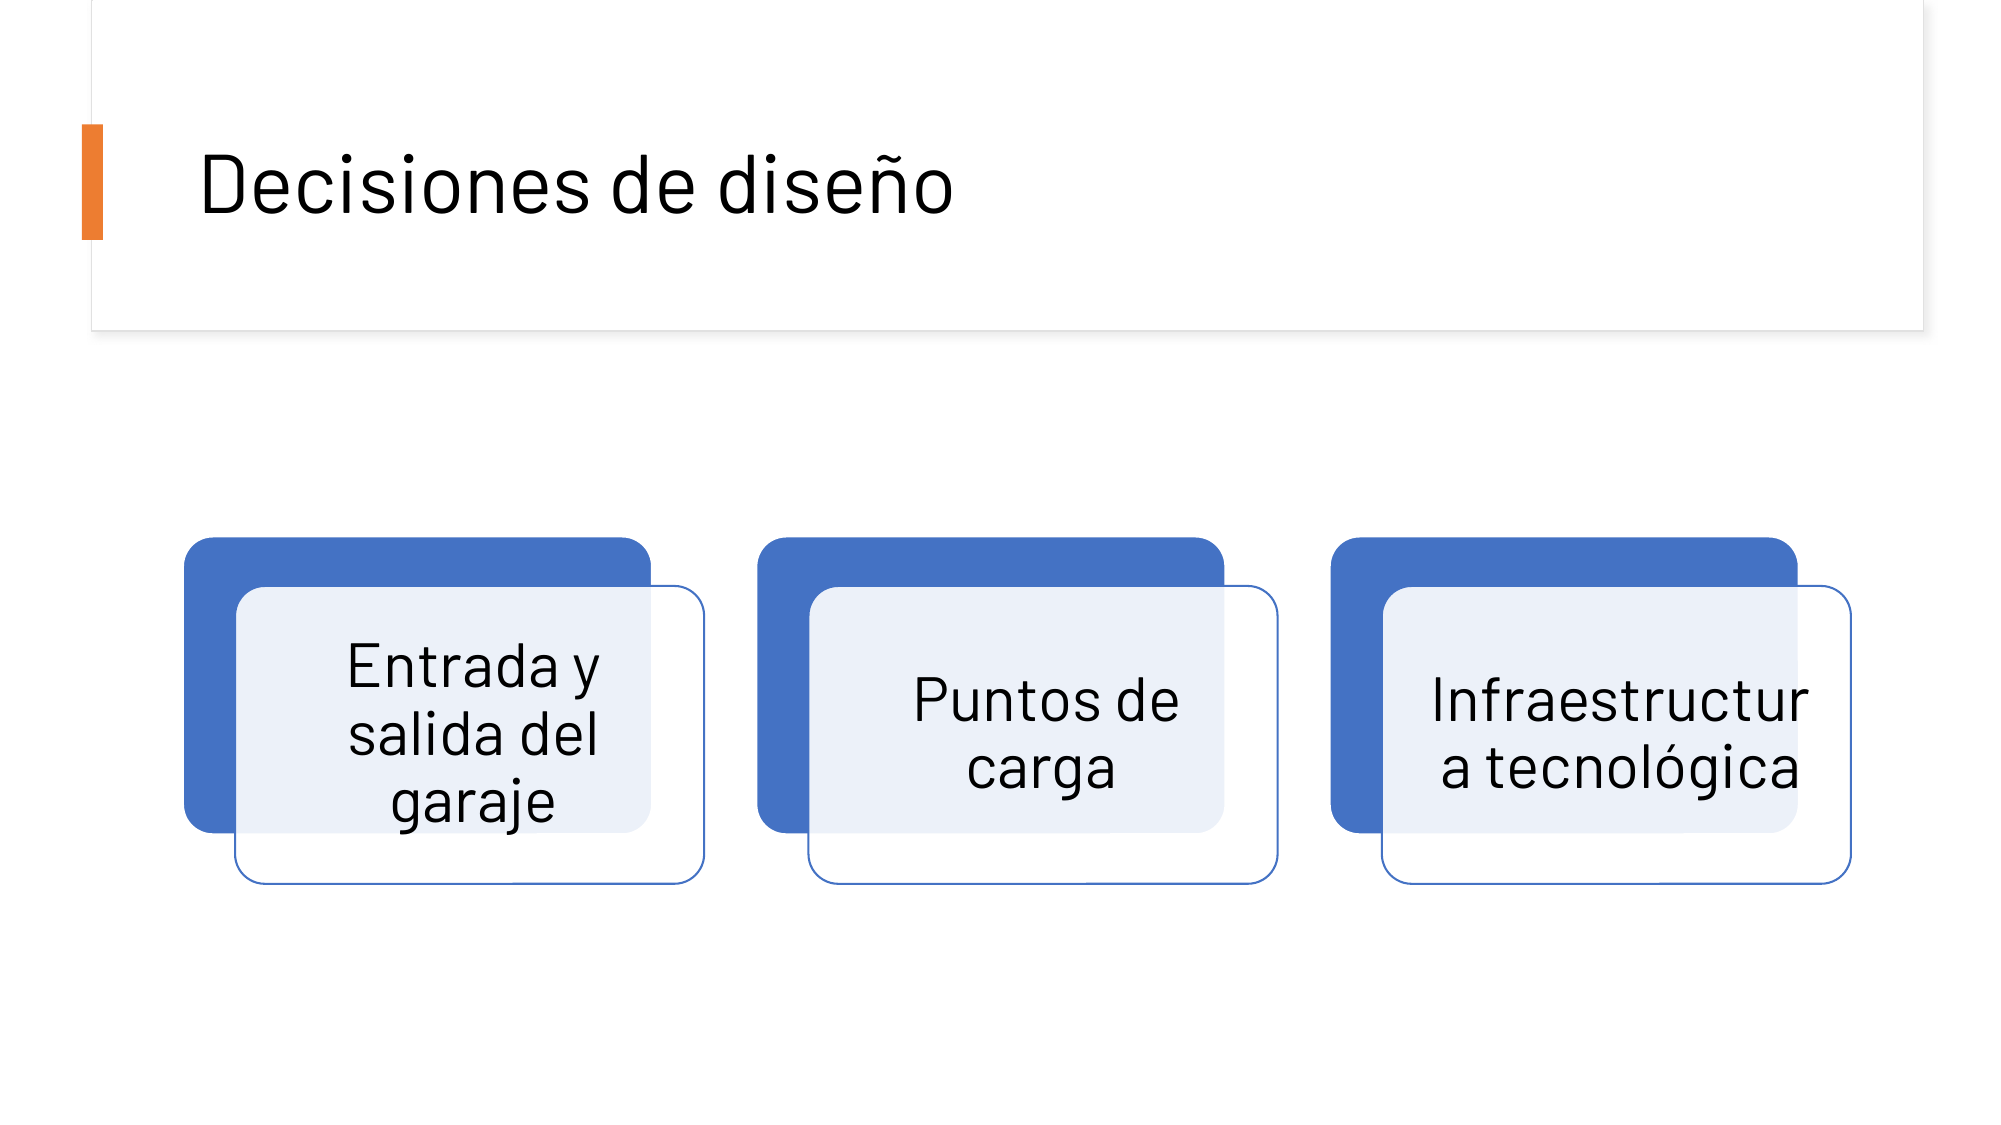

# Decisiones de diseño

Entrada y salida del garaje
Puntos de carga
Infraestructura tecnológica